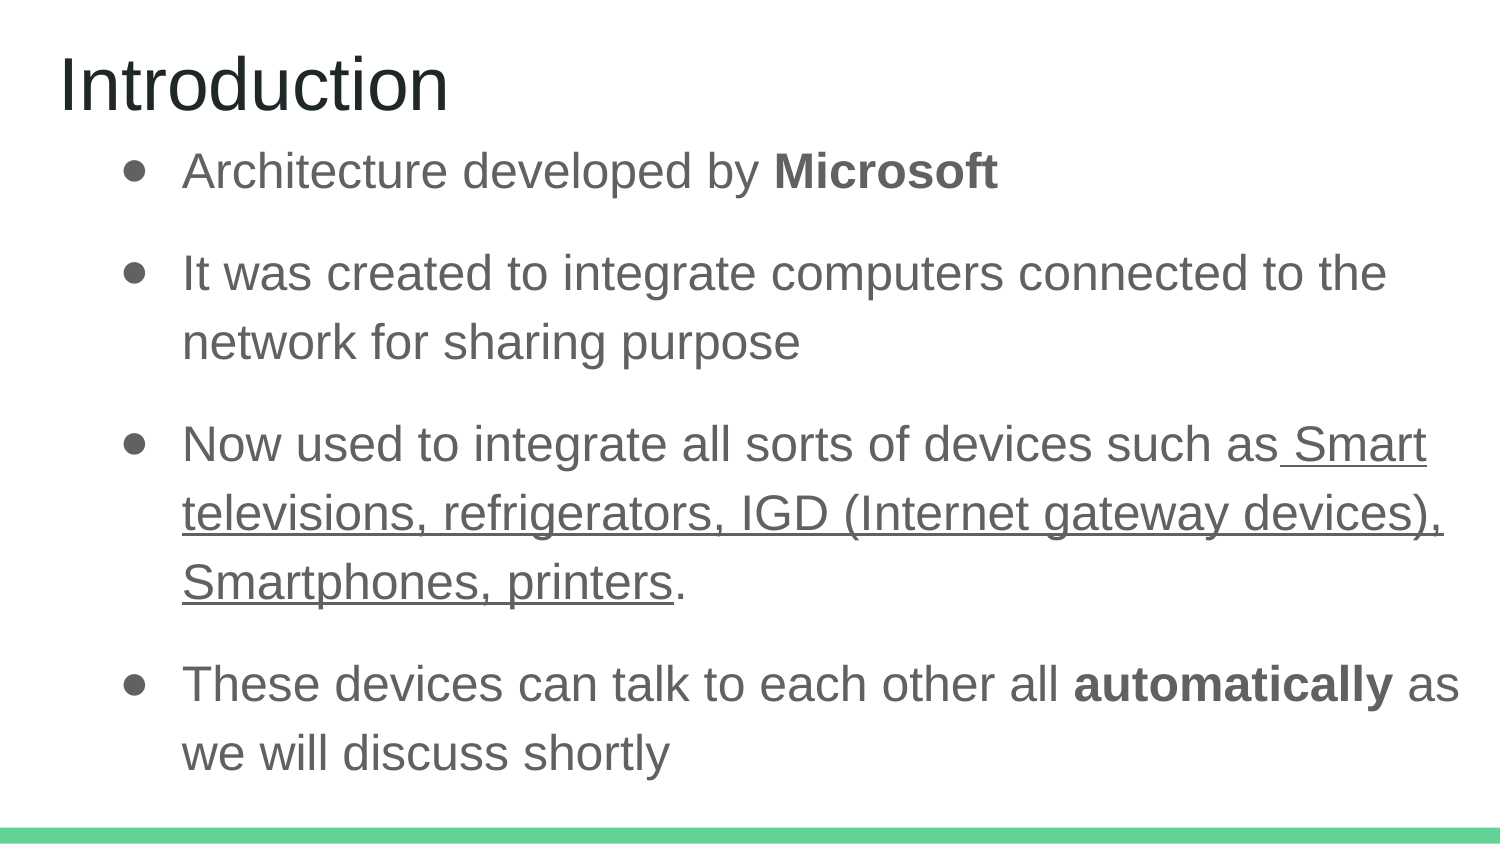

# Introduction
Architecture developed by Microsoft
It was created to integrate computers connected to the network for sharing purpose
Now used to integrate all sorts of devices such as Smart televisions, refrigerators, IGD (Internet gateway devices), Smartphones, printers.
These devices can talk to each other all automatically as we will discuss shortly